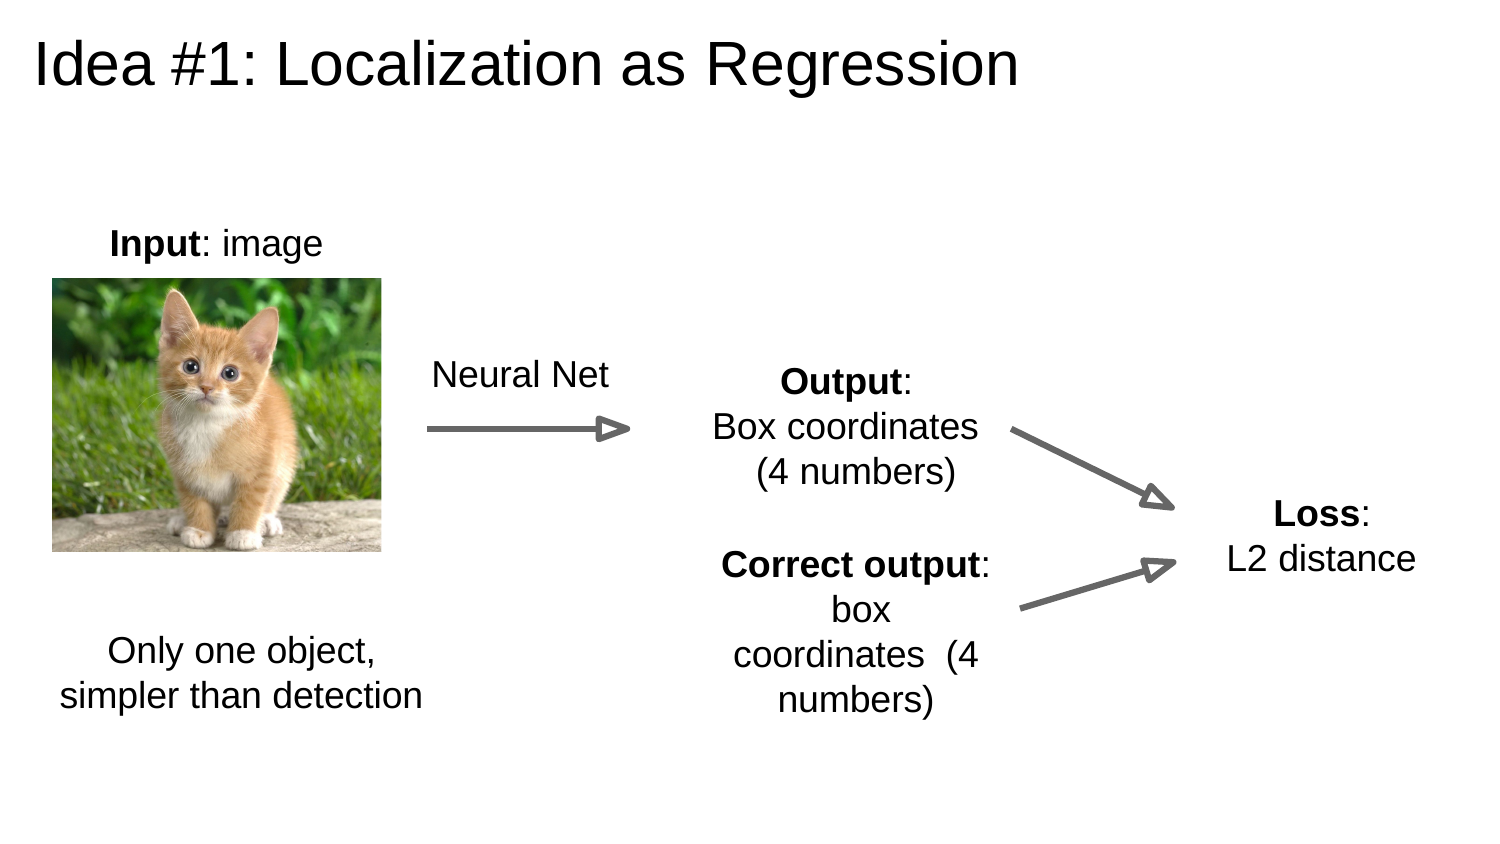

# Idea #1: Localization as Regression
Input: image

Neural Net
Output:
Box coordinates  (4 numbers)

Loss:  L2 distance
Correct output:  box coordinates  (4 numbers)

Only one object,  simpler than detection
Fei-Fei Li & Andrej Karpathy & Justin Johnson	Lecture 8 -	1 Feb 2016
Lecture 8 - 12
1 Feb 2016
Fei-Fei Li & Andrej Karpathy & Justin Johnson